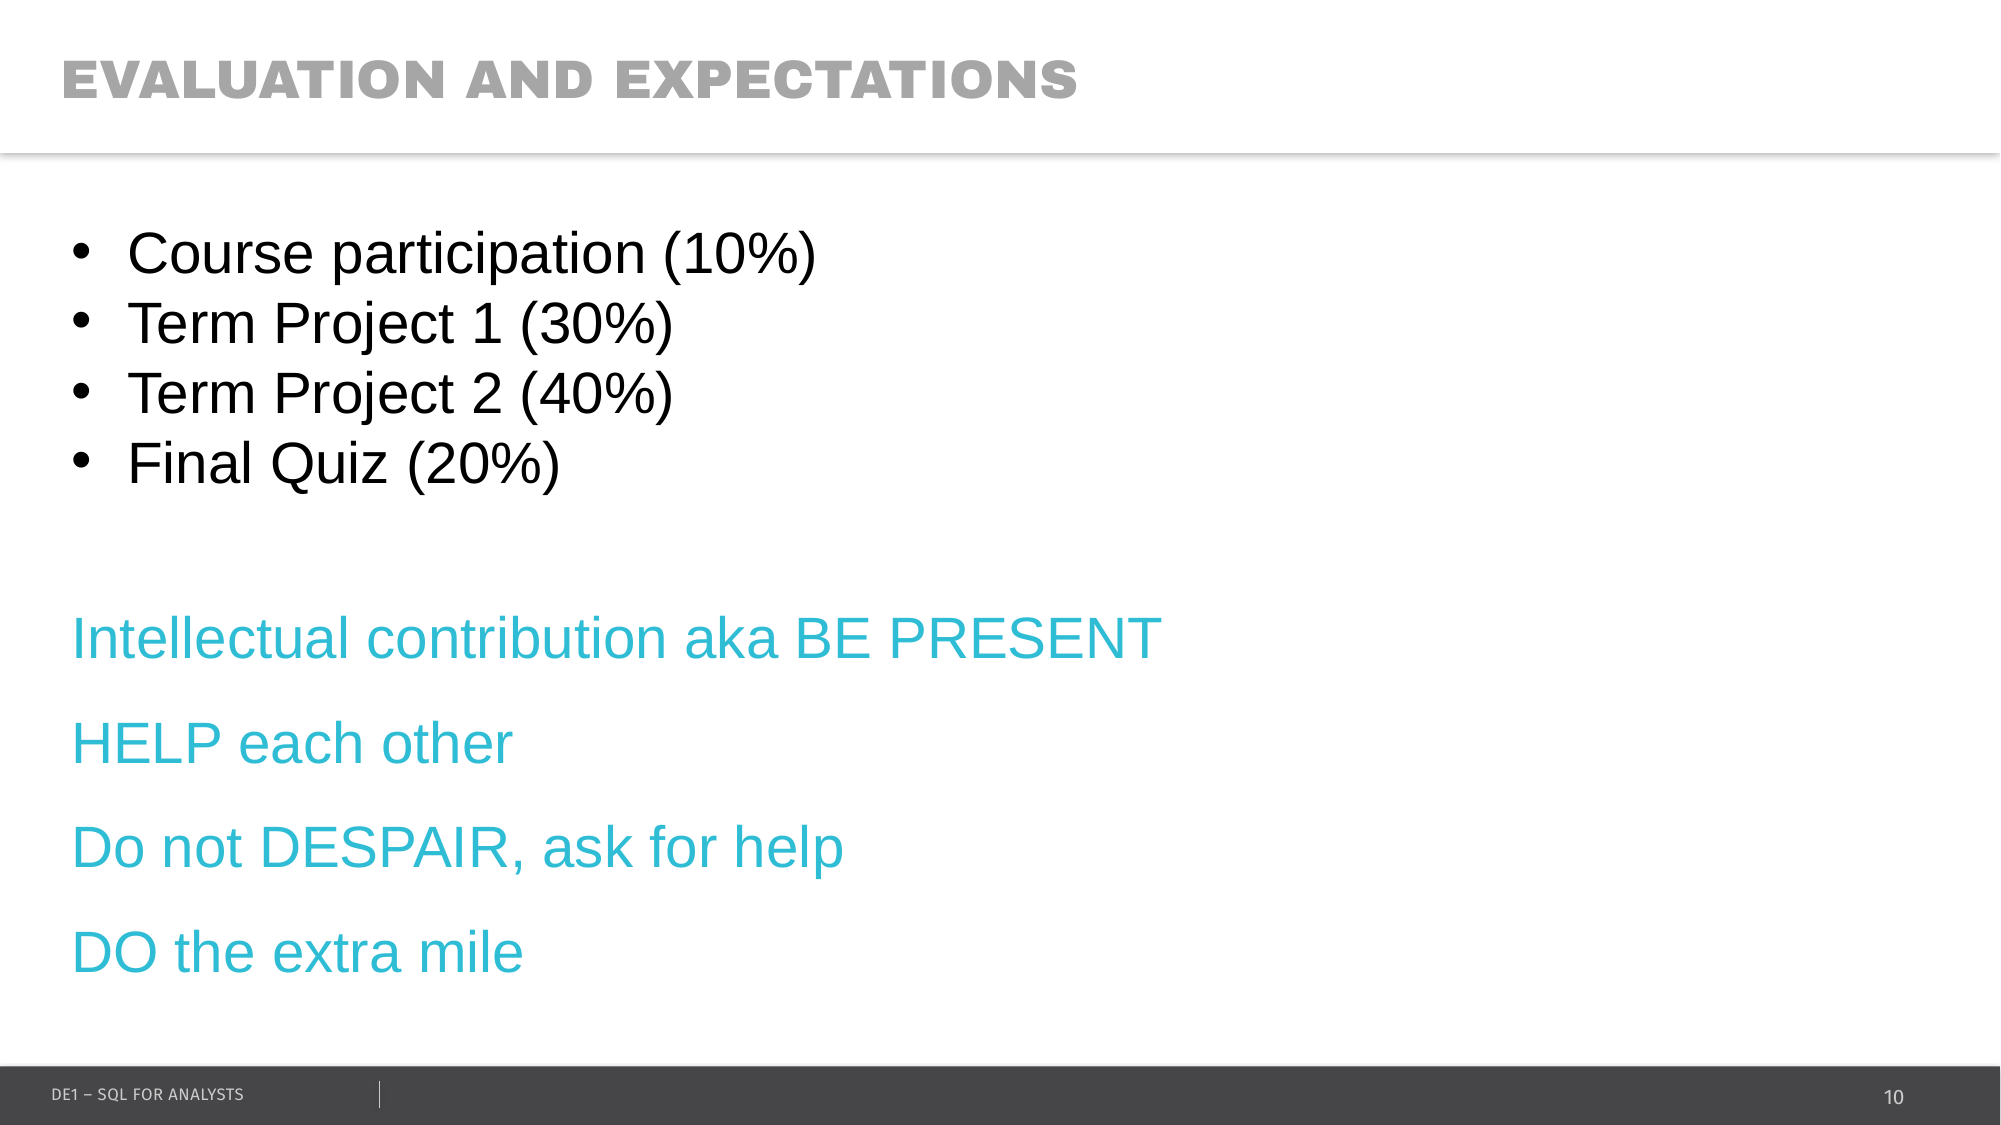

EVALUATION AND EXPECTATIONS
Course participation (10%)
Term Project 1 (30%)
Term Project 2 (40%)
Final Quiz (20%)

Intellectual contribution aka BE PRESENT
HELP each other
Do not DESPAIR, ask for help
DO the extra mile